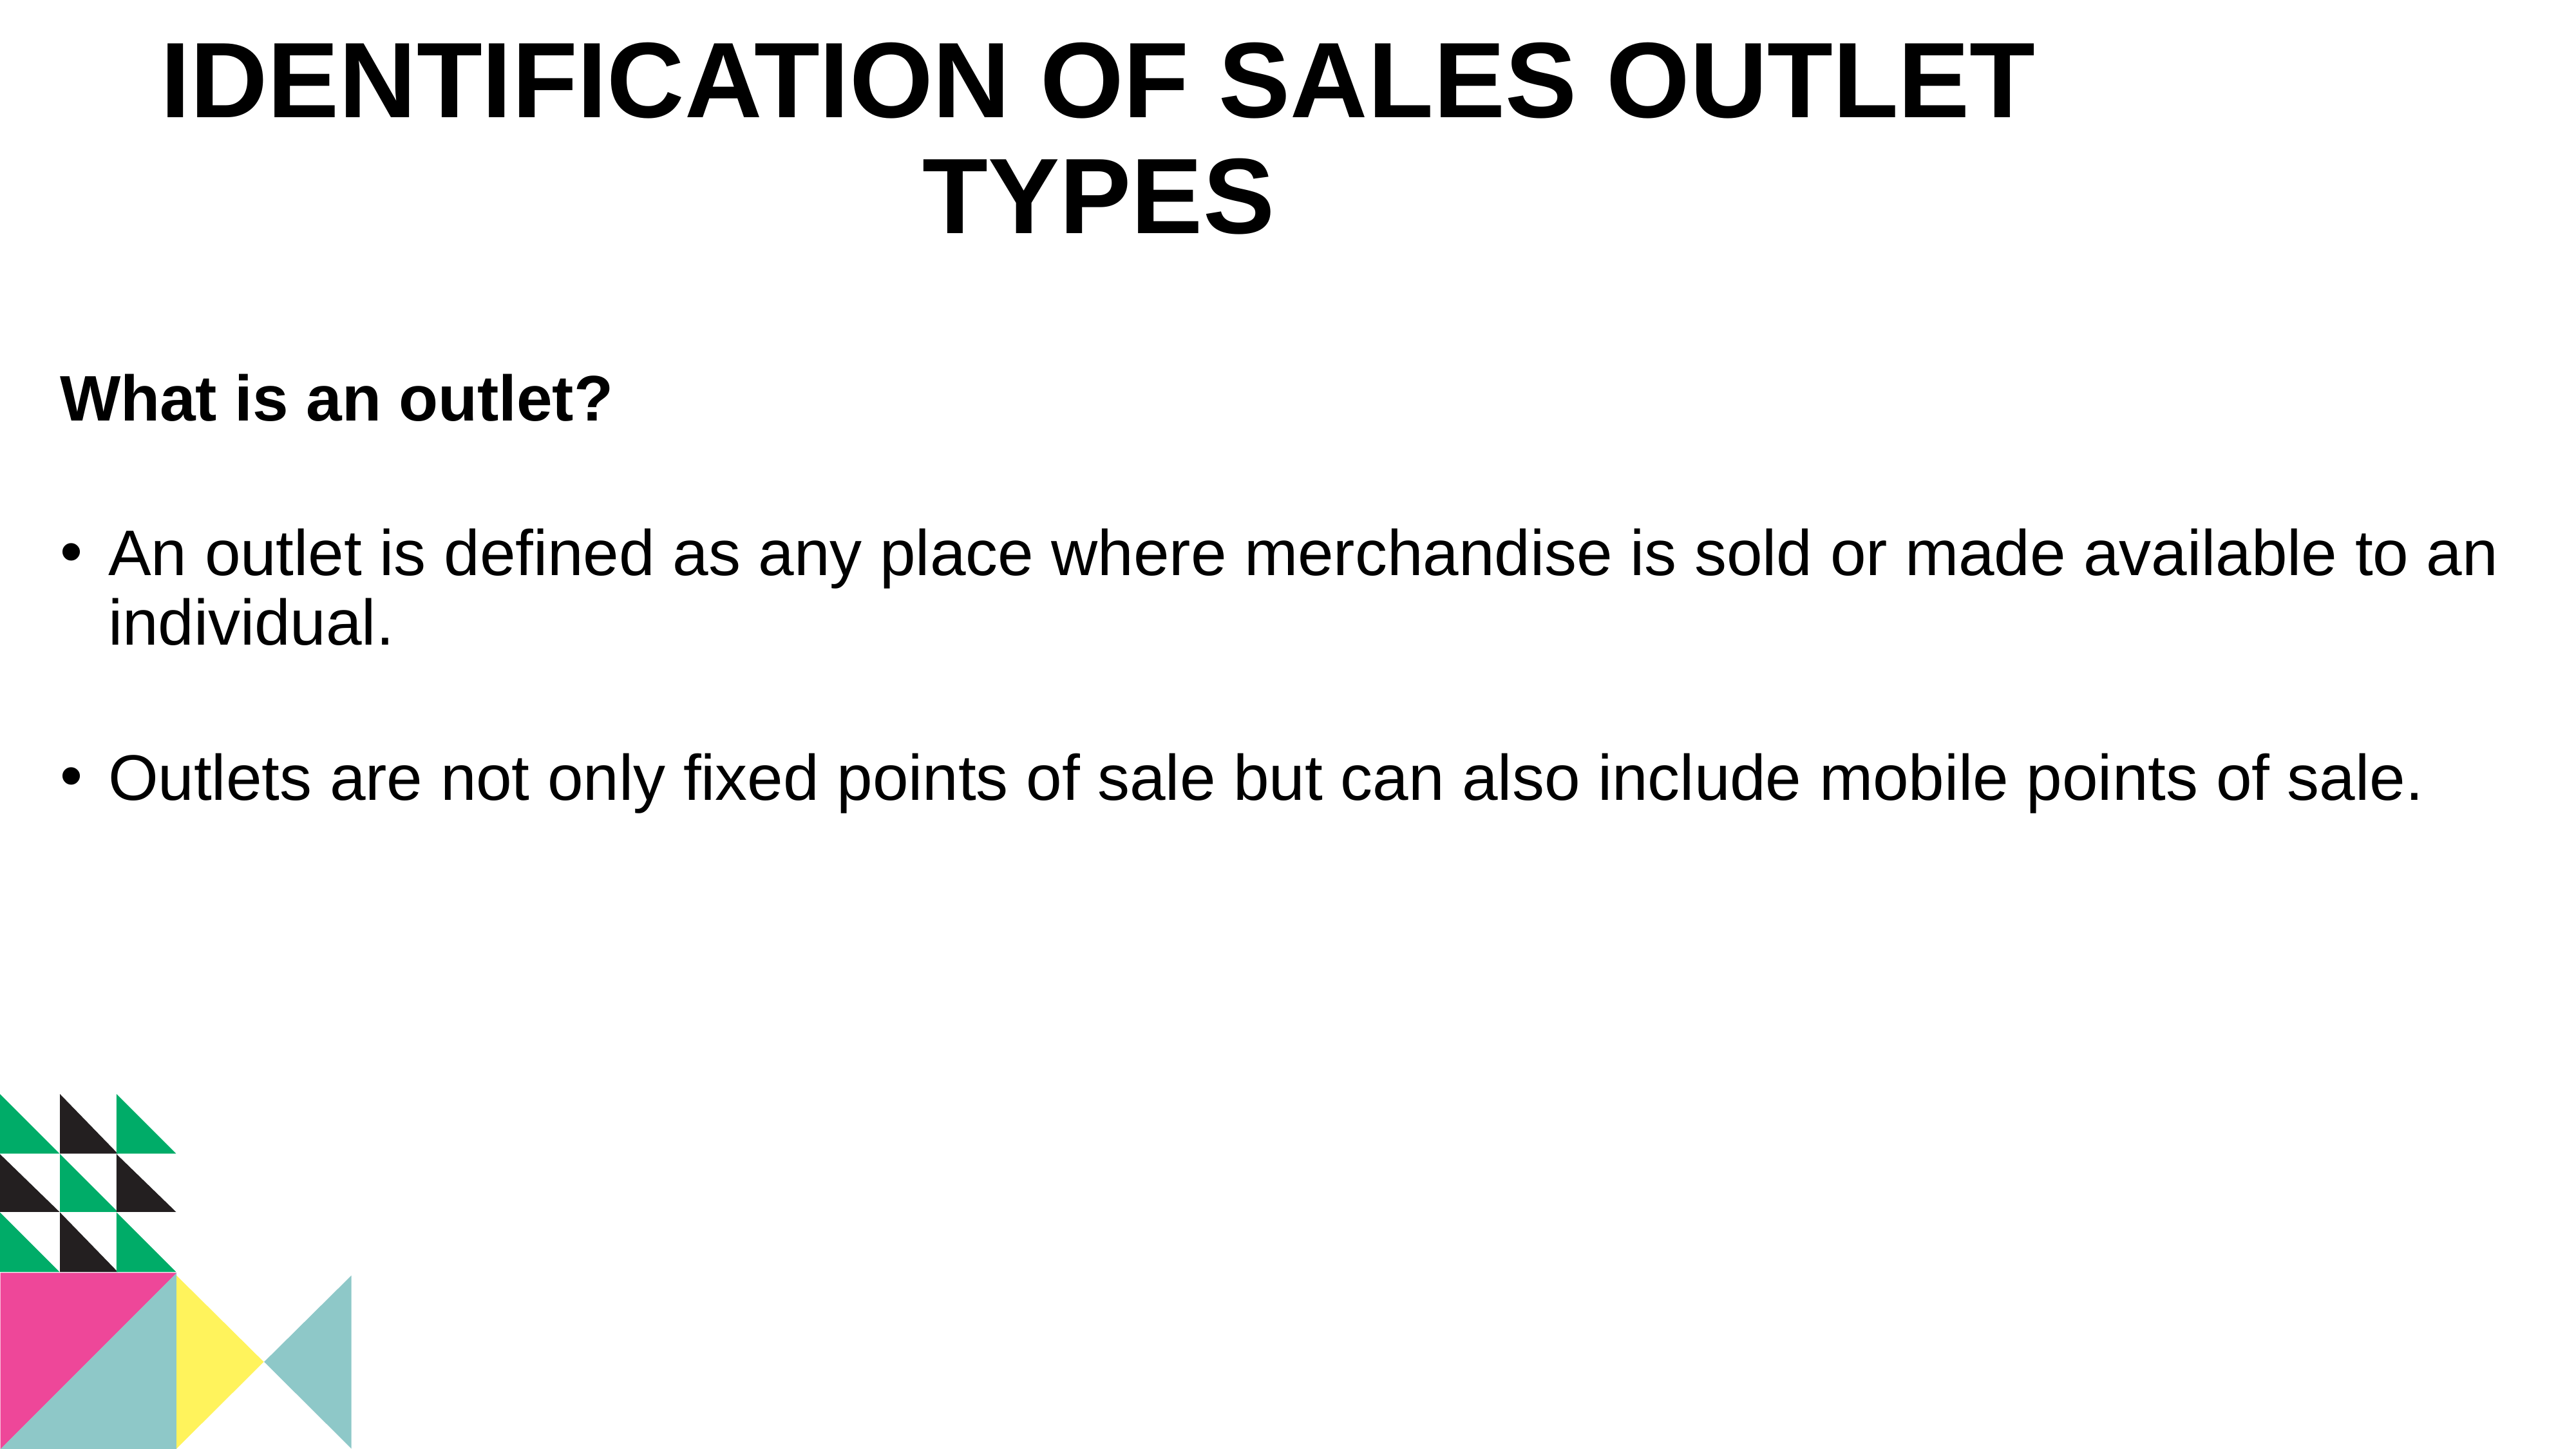

Identification of sales outlet types
What is an outlet?

An outlet is defined as any place where merchandise is sold or made available to an individual.

Outlets are not only fixed points of sale but can also include mobile points of sale.